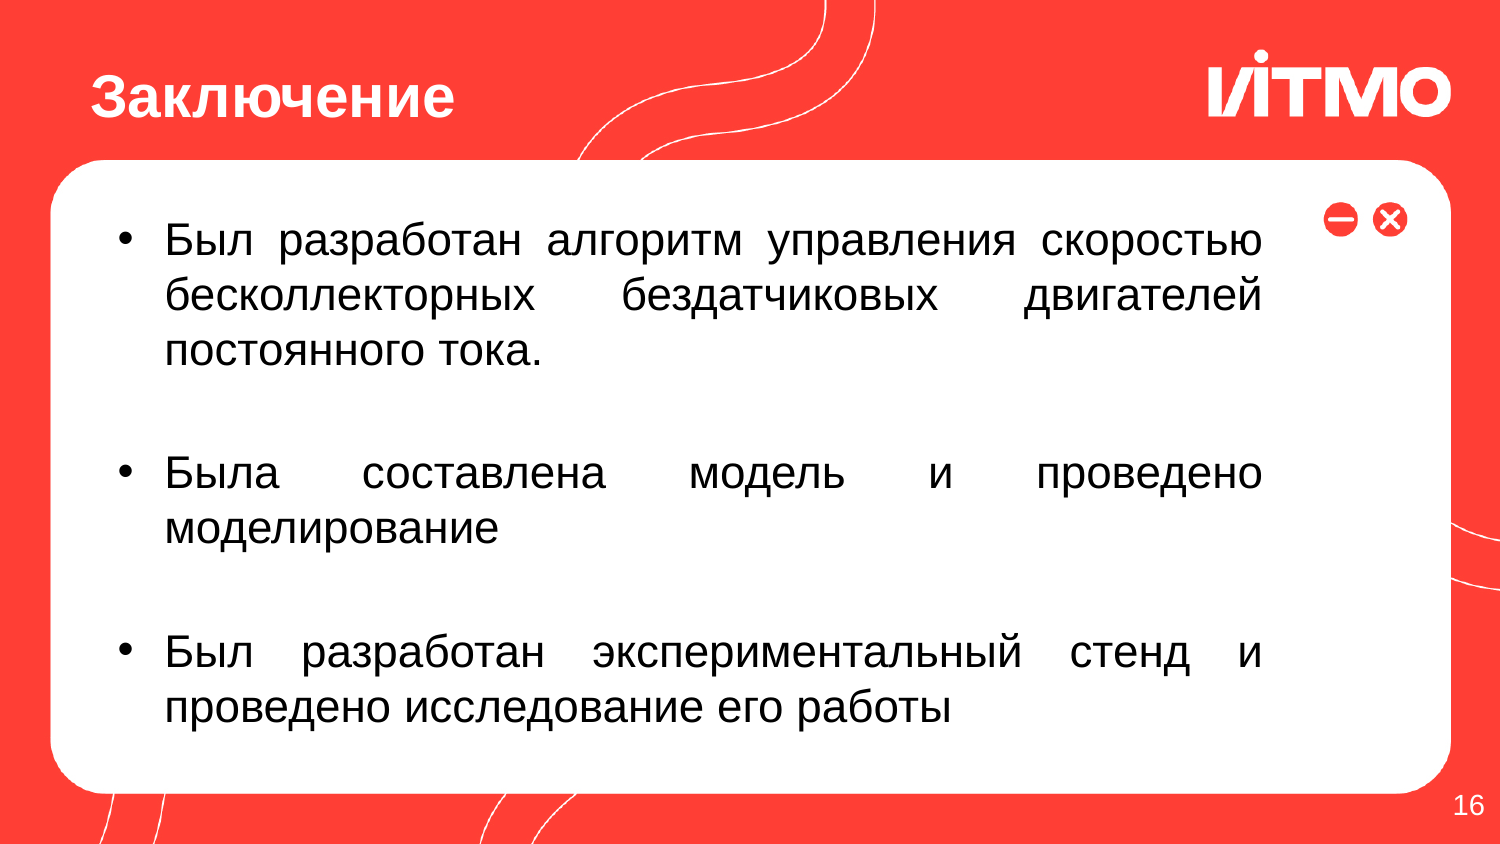

# Заключение
Был разработан алгоритм управления скоростью бесколлекторных бездатчиковых двигателей постоянного тока.

Была составлена модель и проведено моделирование

Был разработан экспериментальный стенд и проведено исследование его работы
16